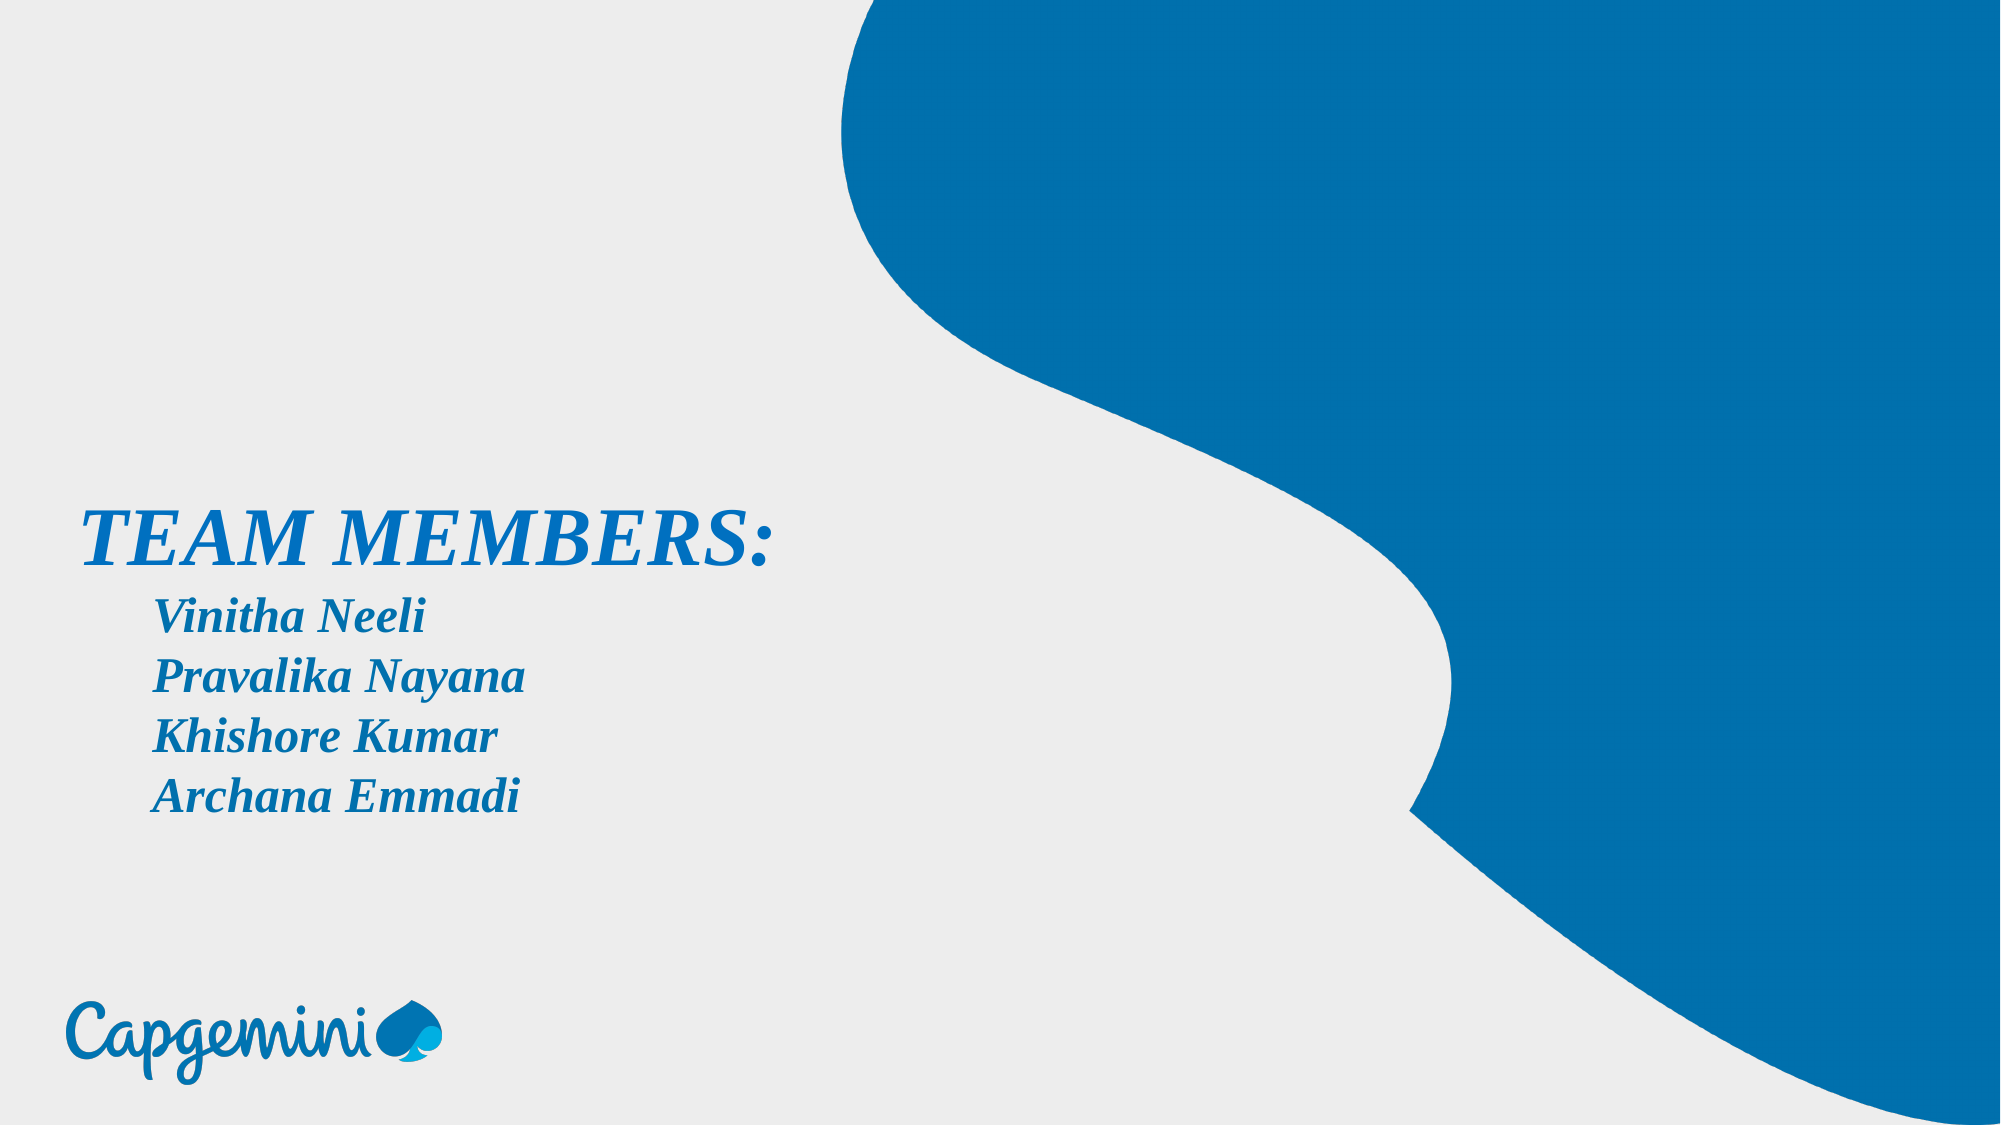

TEAM MEMBERS:
Vinitha Neeli
Pravalika Nayana
Khishore Kumar
Archana Emmadi